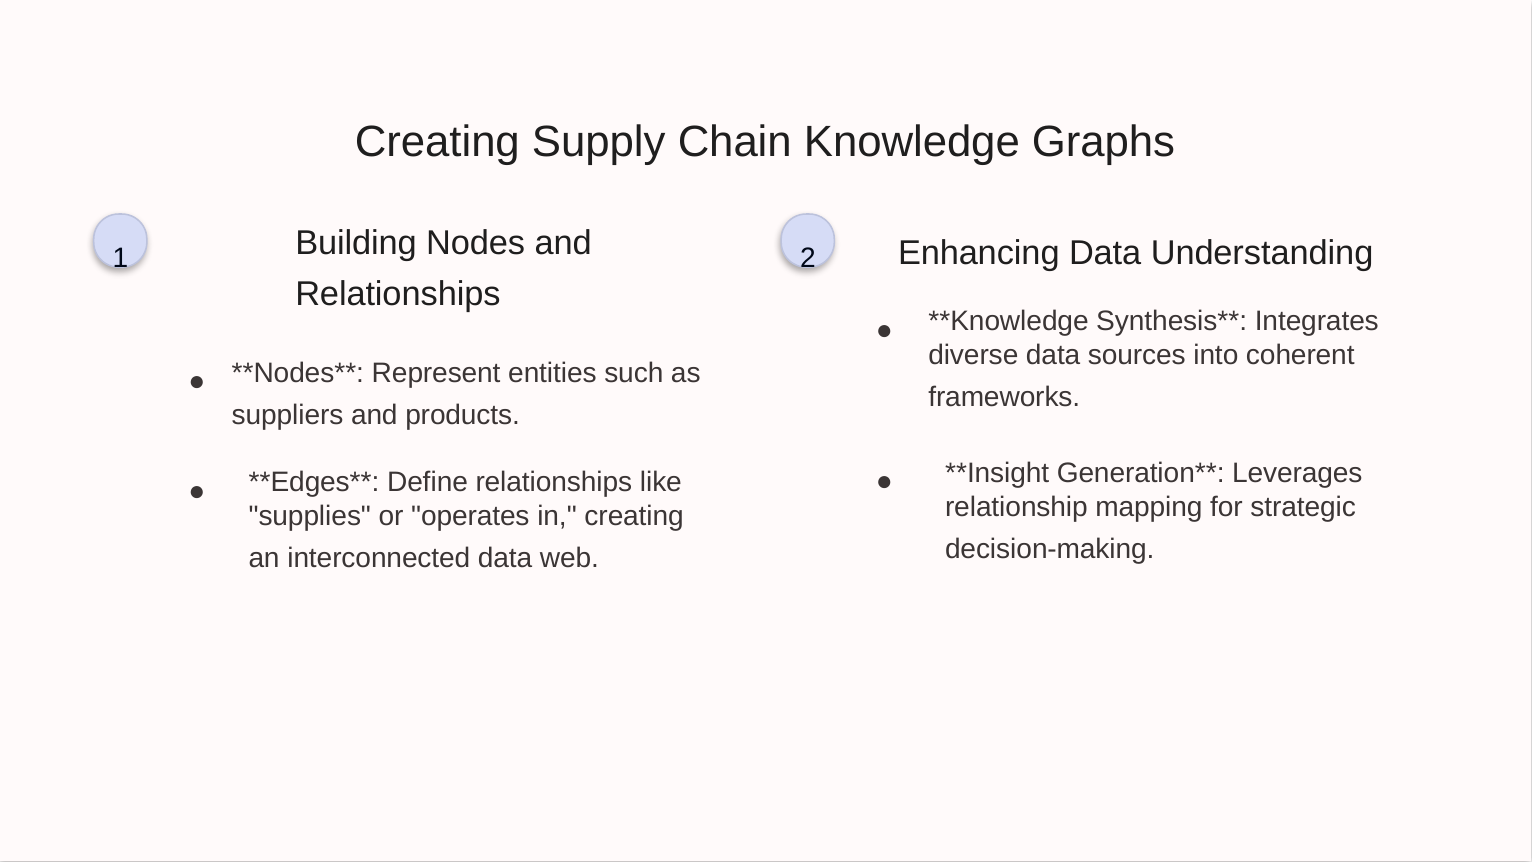

Creating Supply Chain Knowledge Graphs
Building Nodes and
Relationships
Enhancing Data Understanding

1
2
●
**Knowledge Synthesis**: Integrates
diverse data sources into coherent
frameworks.
●
**Nodes**: Represent entities such as
suppliers and products.
●
**Insight Generation**: Leverages
relationship mapping for strategic
decision-making.
●
**Edges**: Define relationships like
"supplies" or "operates in," creating
an interconnected data web.